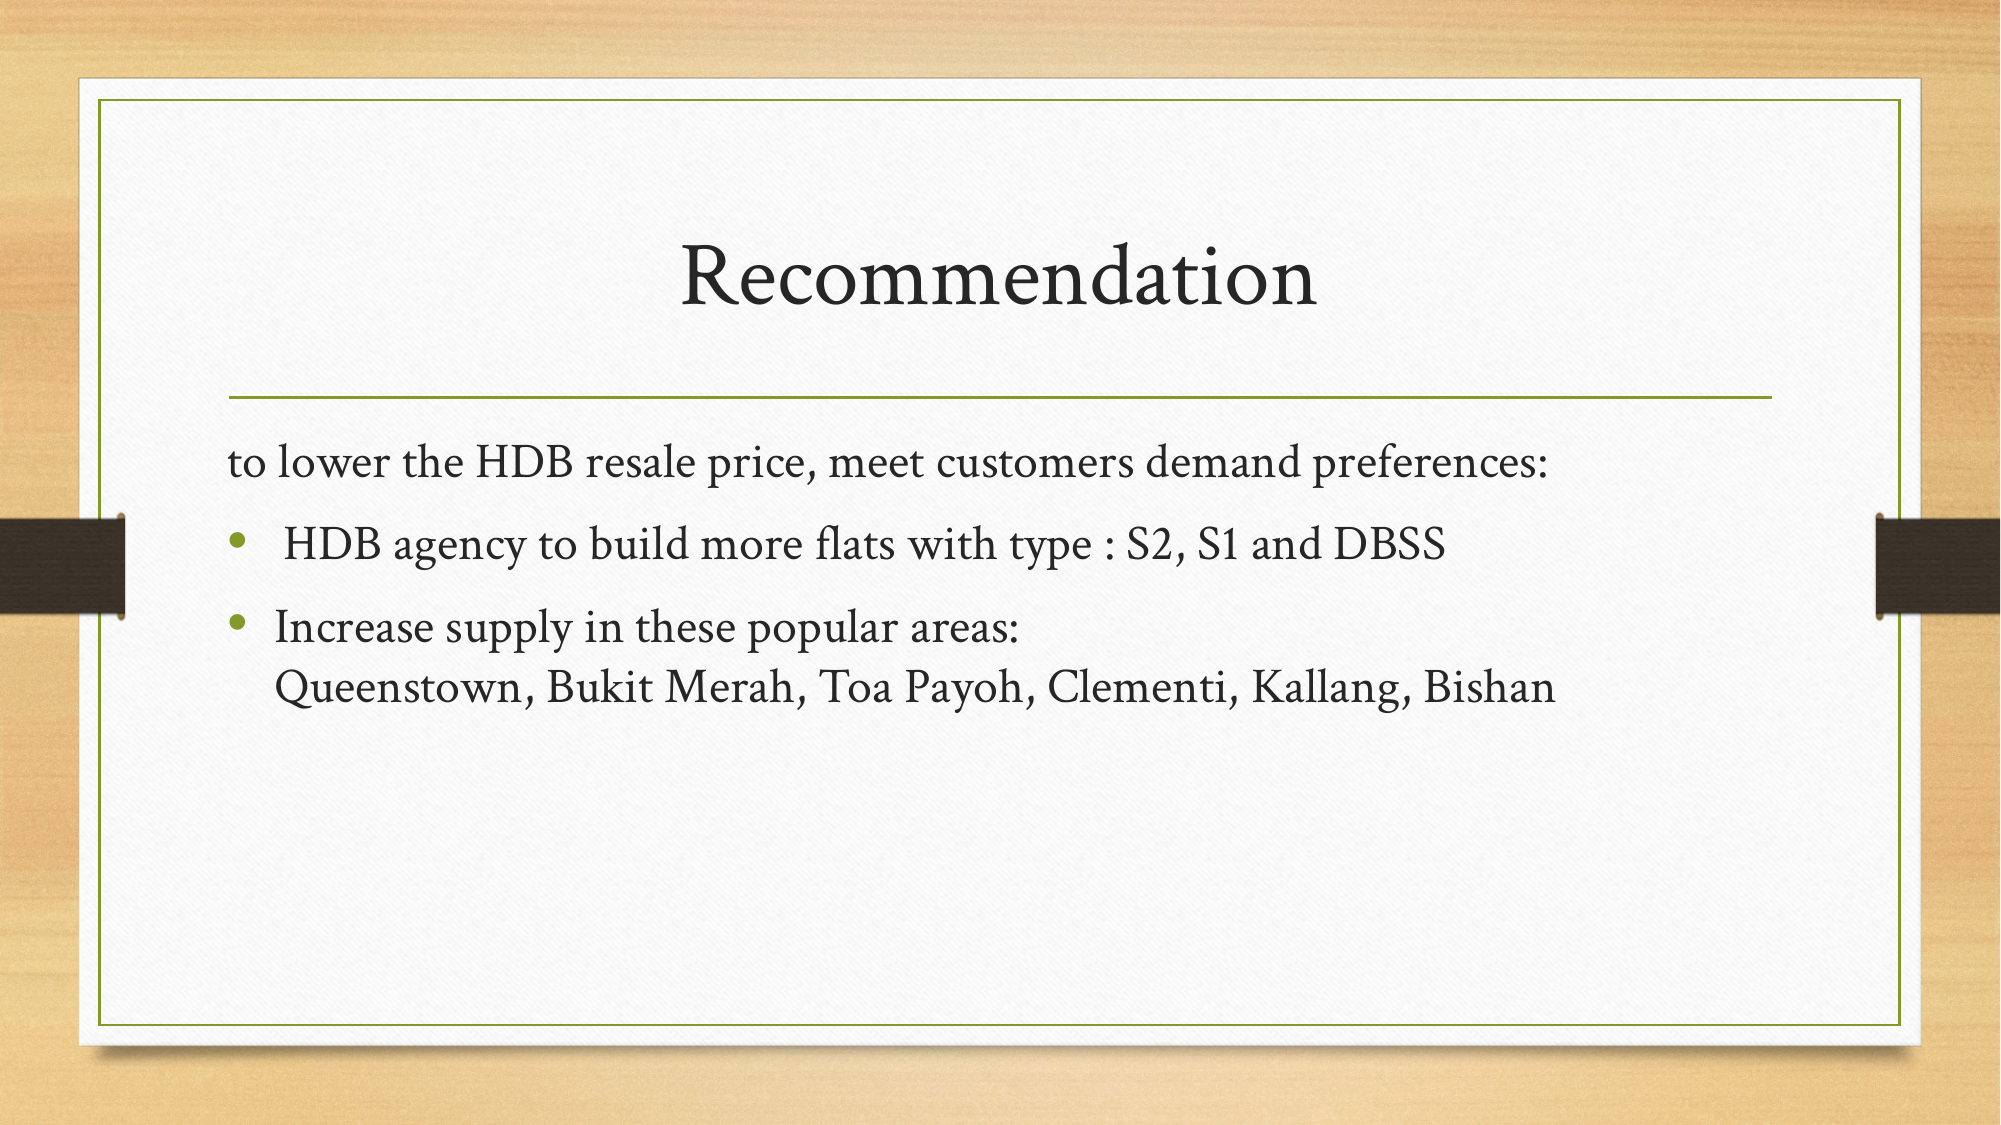

# Recommendation
to lower the HDB resale price, meet customers demand preferences:
HDB agency to build more flats with type : S2, S1 and DBSS
Increase supply in these popular areas:
Queenstown, Bukit Merah, Toa Payoh, Clementi, Kallang, Bishan